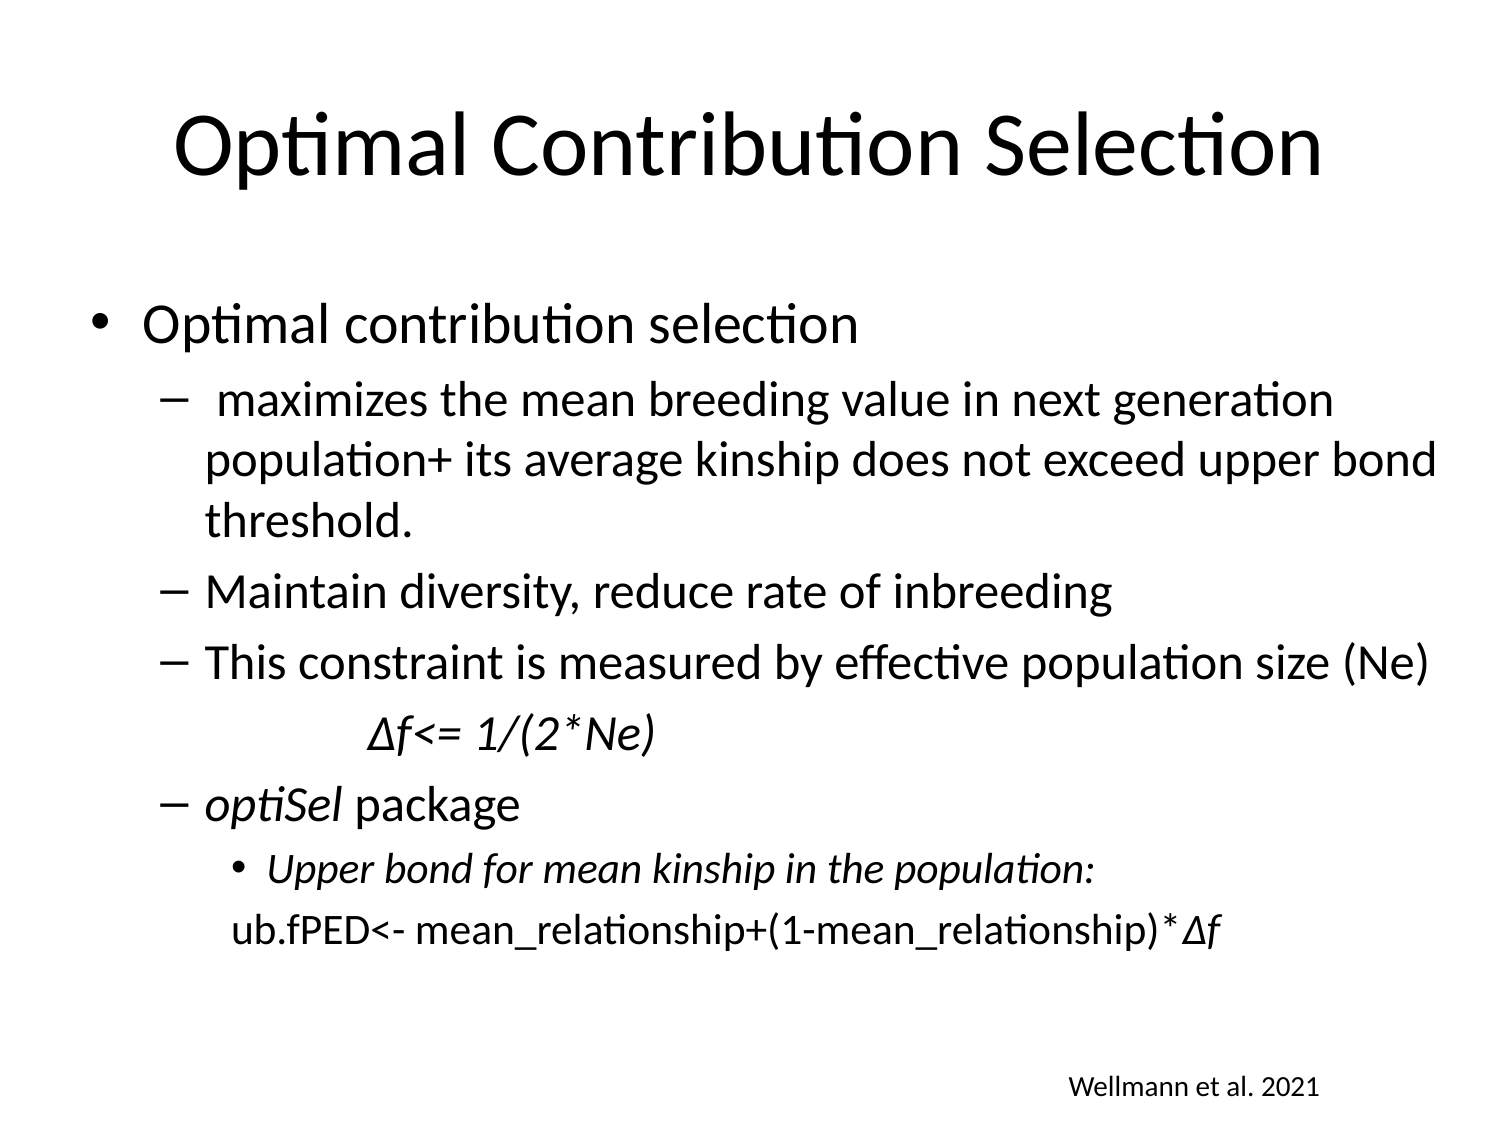

# Optimal Contribution Selection
Optimal contribution selection
 maximizes the mean breeding value in next generation population+ its average kinship does not exceed upper bond threshold.
Maintain diversity, reduce rate of inbreeding
This constraint is measured by effective population size (Ne)
                  Δf<= 1/(2*Ne)
optiSel package
Upper bond for mean kinship in the population:
ub.fPED<- mean_relationship+(1-mean_relationship)*Δf

Wellmann et al. 2021